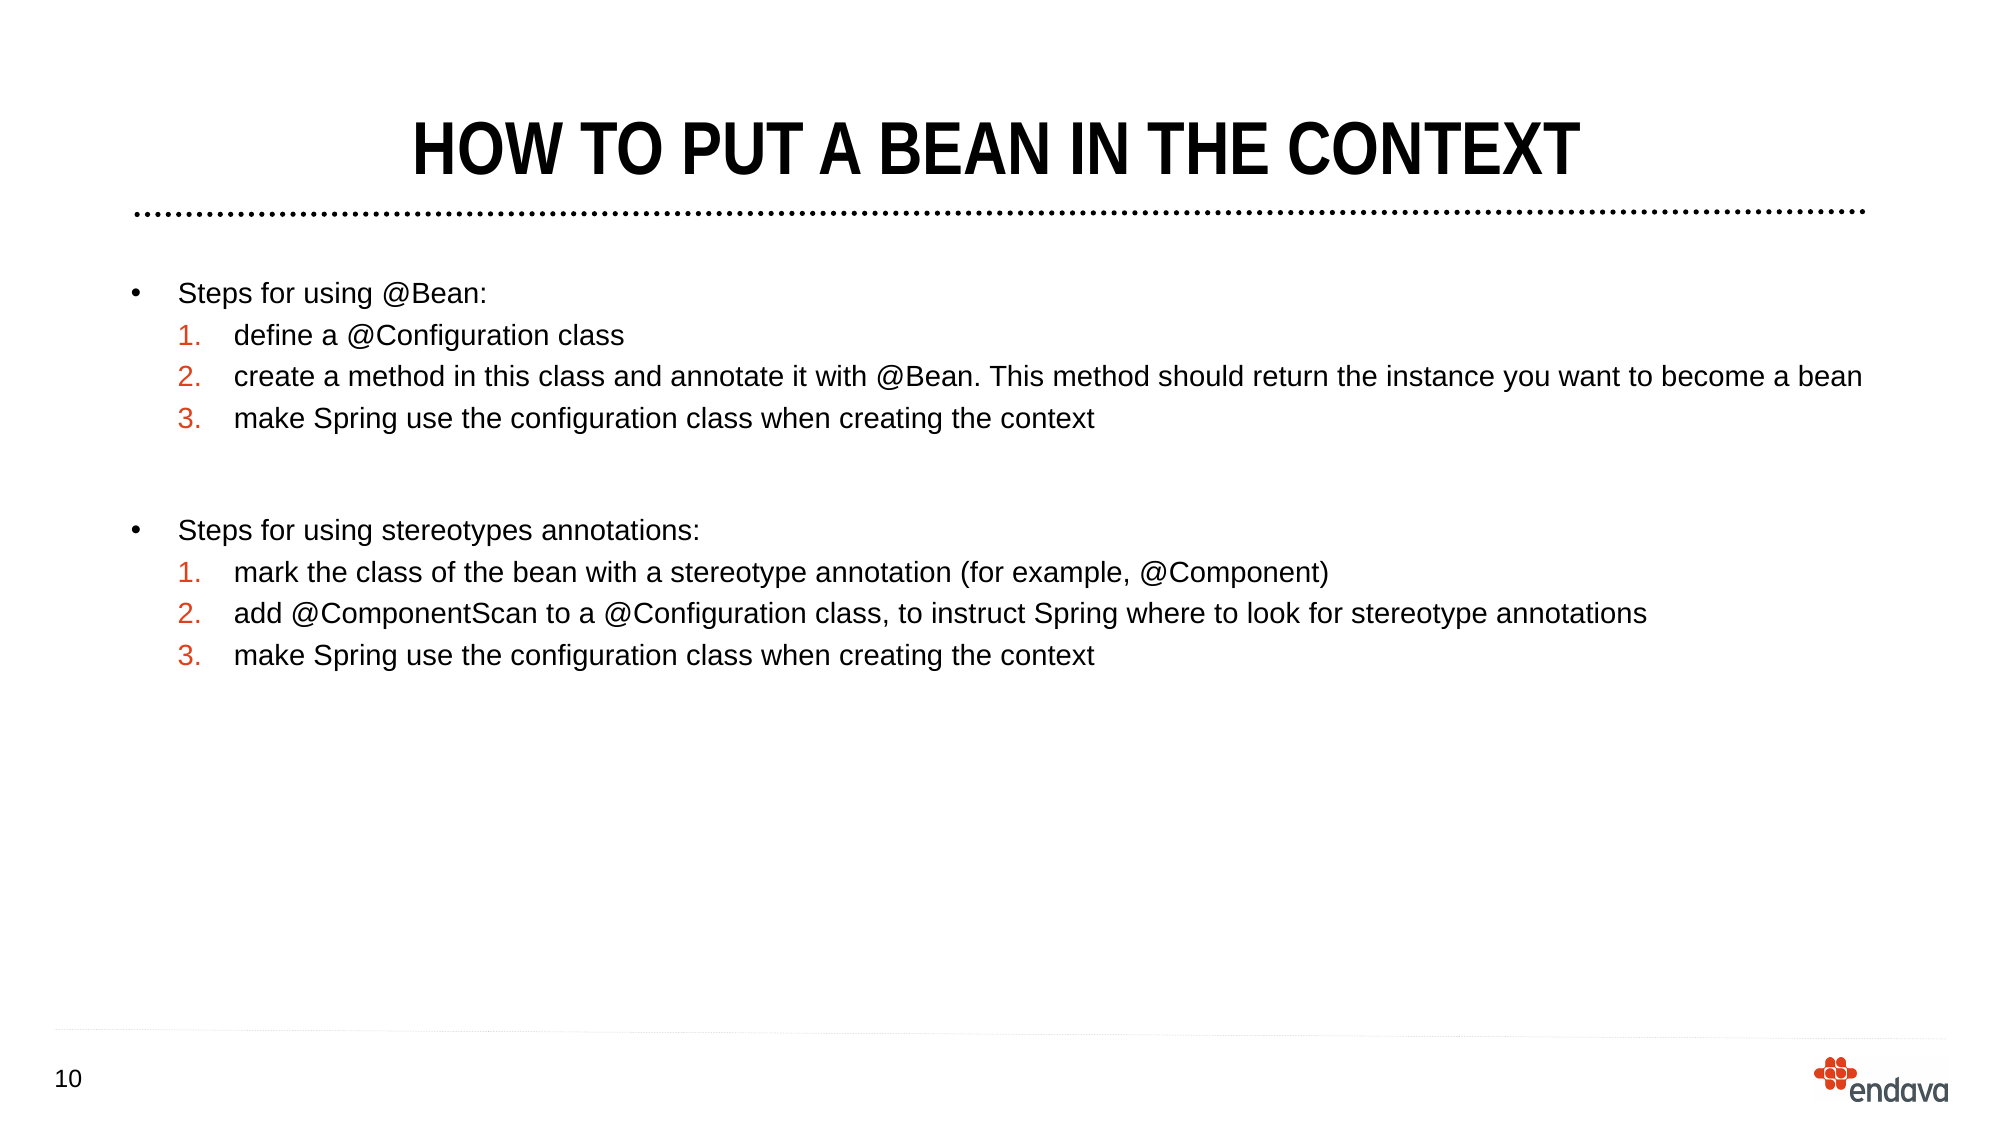

# How to put a bean in the context
Steps for using @Bean:
define a @Configuration class
create a method in this class and annotate it with @Bean. This method should return the instance you want to become a bean
make Spring use the configuration class when creating the context

Steps for using stereotypes annotations:
mark the class of the bean with a stereotype annotation (for example, @Component)
add @ComponentScan to a @Configuration class, to instruct Spring where to look for stereotype annotations
make Spring use the configuration class when creating the context